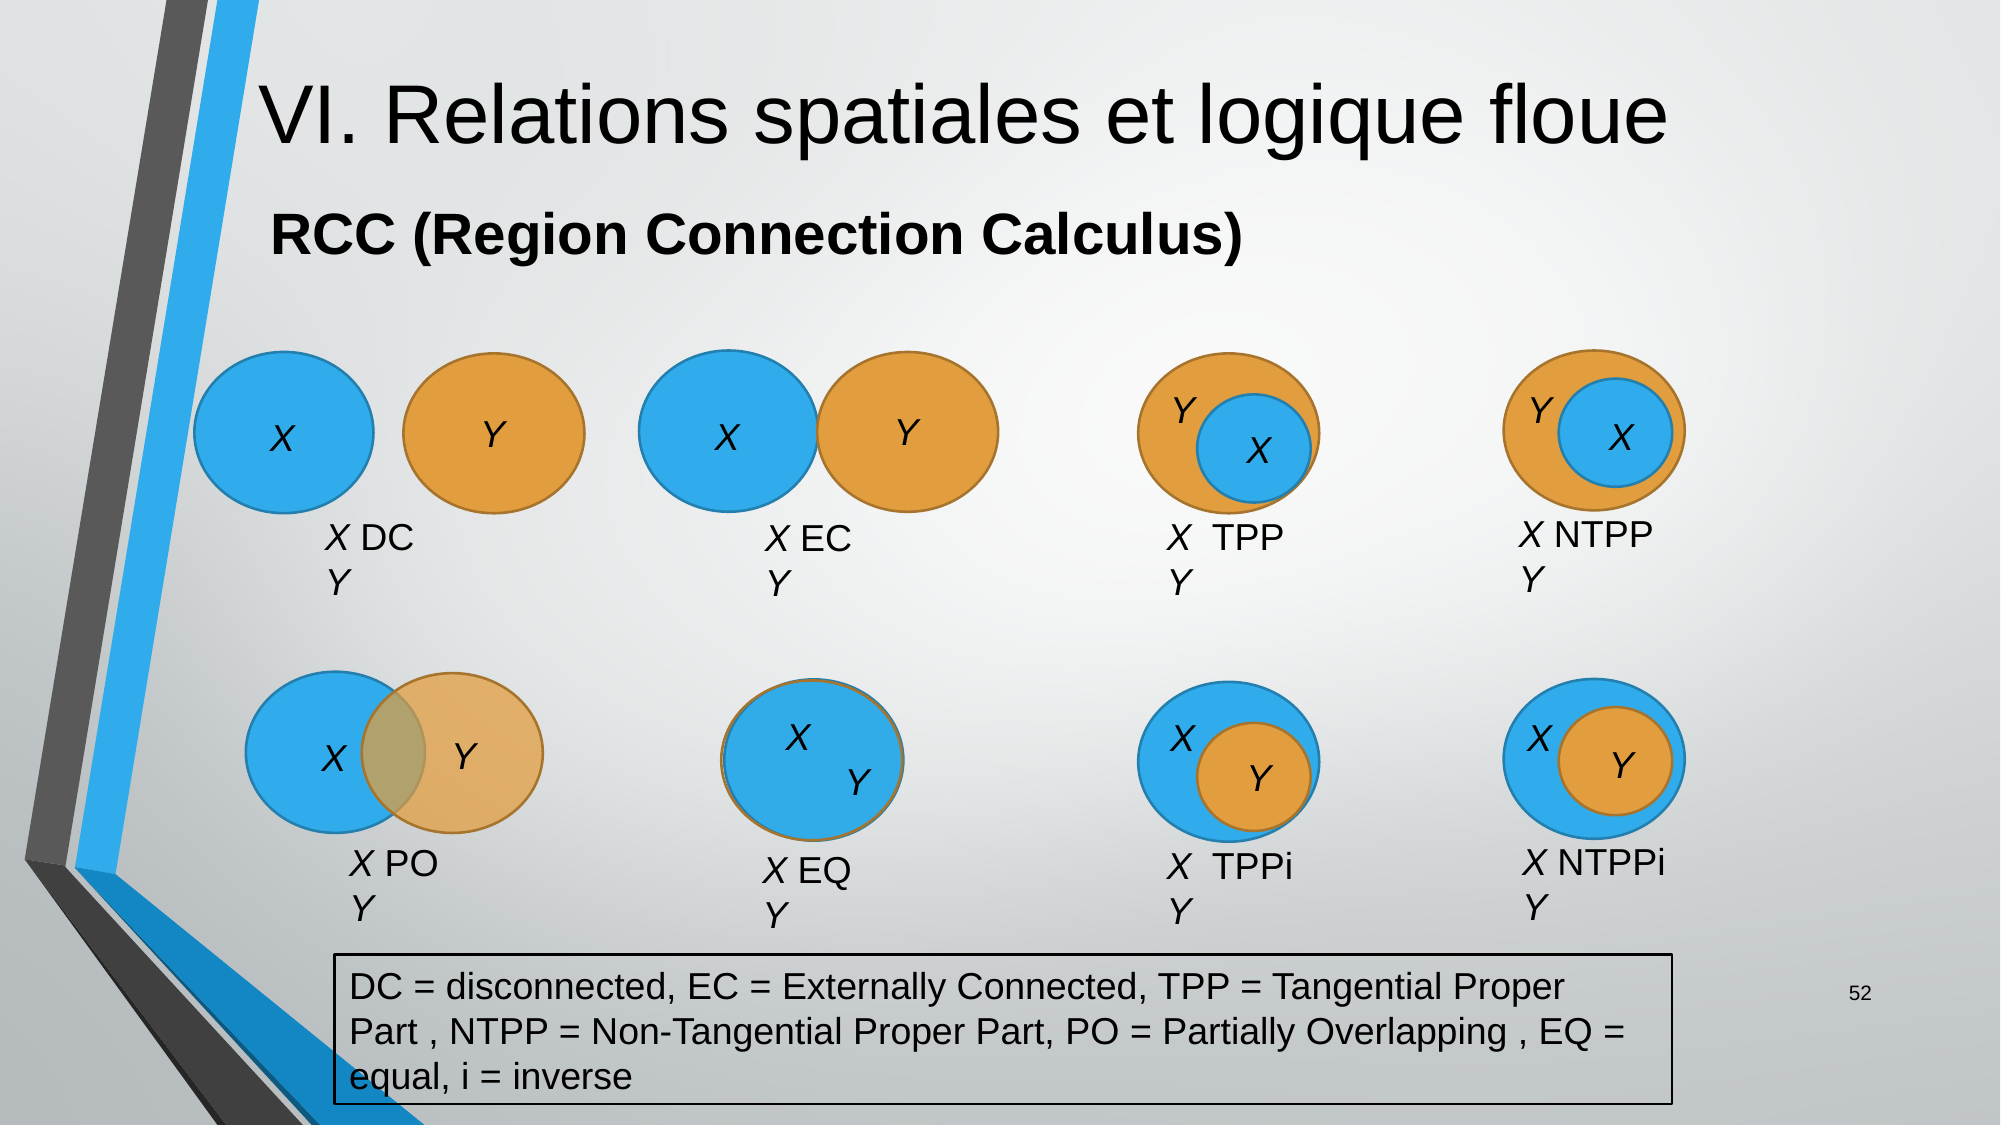

# VI. Relations spatiales et logique floue
RCC (Region Connection Calculus)

Y
Y

Y
Y
X
X
X
X
X NTPP Y
X DC Y
X  TPP Y
X EC Y

X
X
X

Y
X
Y
Y
Y
X NTPPi Y
X PO Y
X  TPPi Y
X EQ Y
DC = disconnected, EC = Externally Connected, TPP = Tangential Proper Part , NTPP = Non-Tangential Proper Part, PO = Partially Overlapping , EQ = equal, i = inverse
52